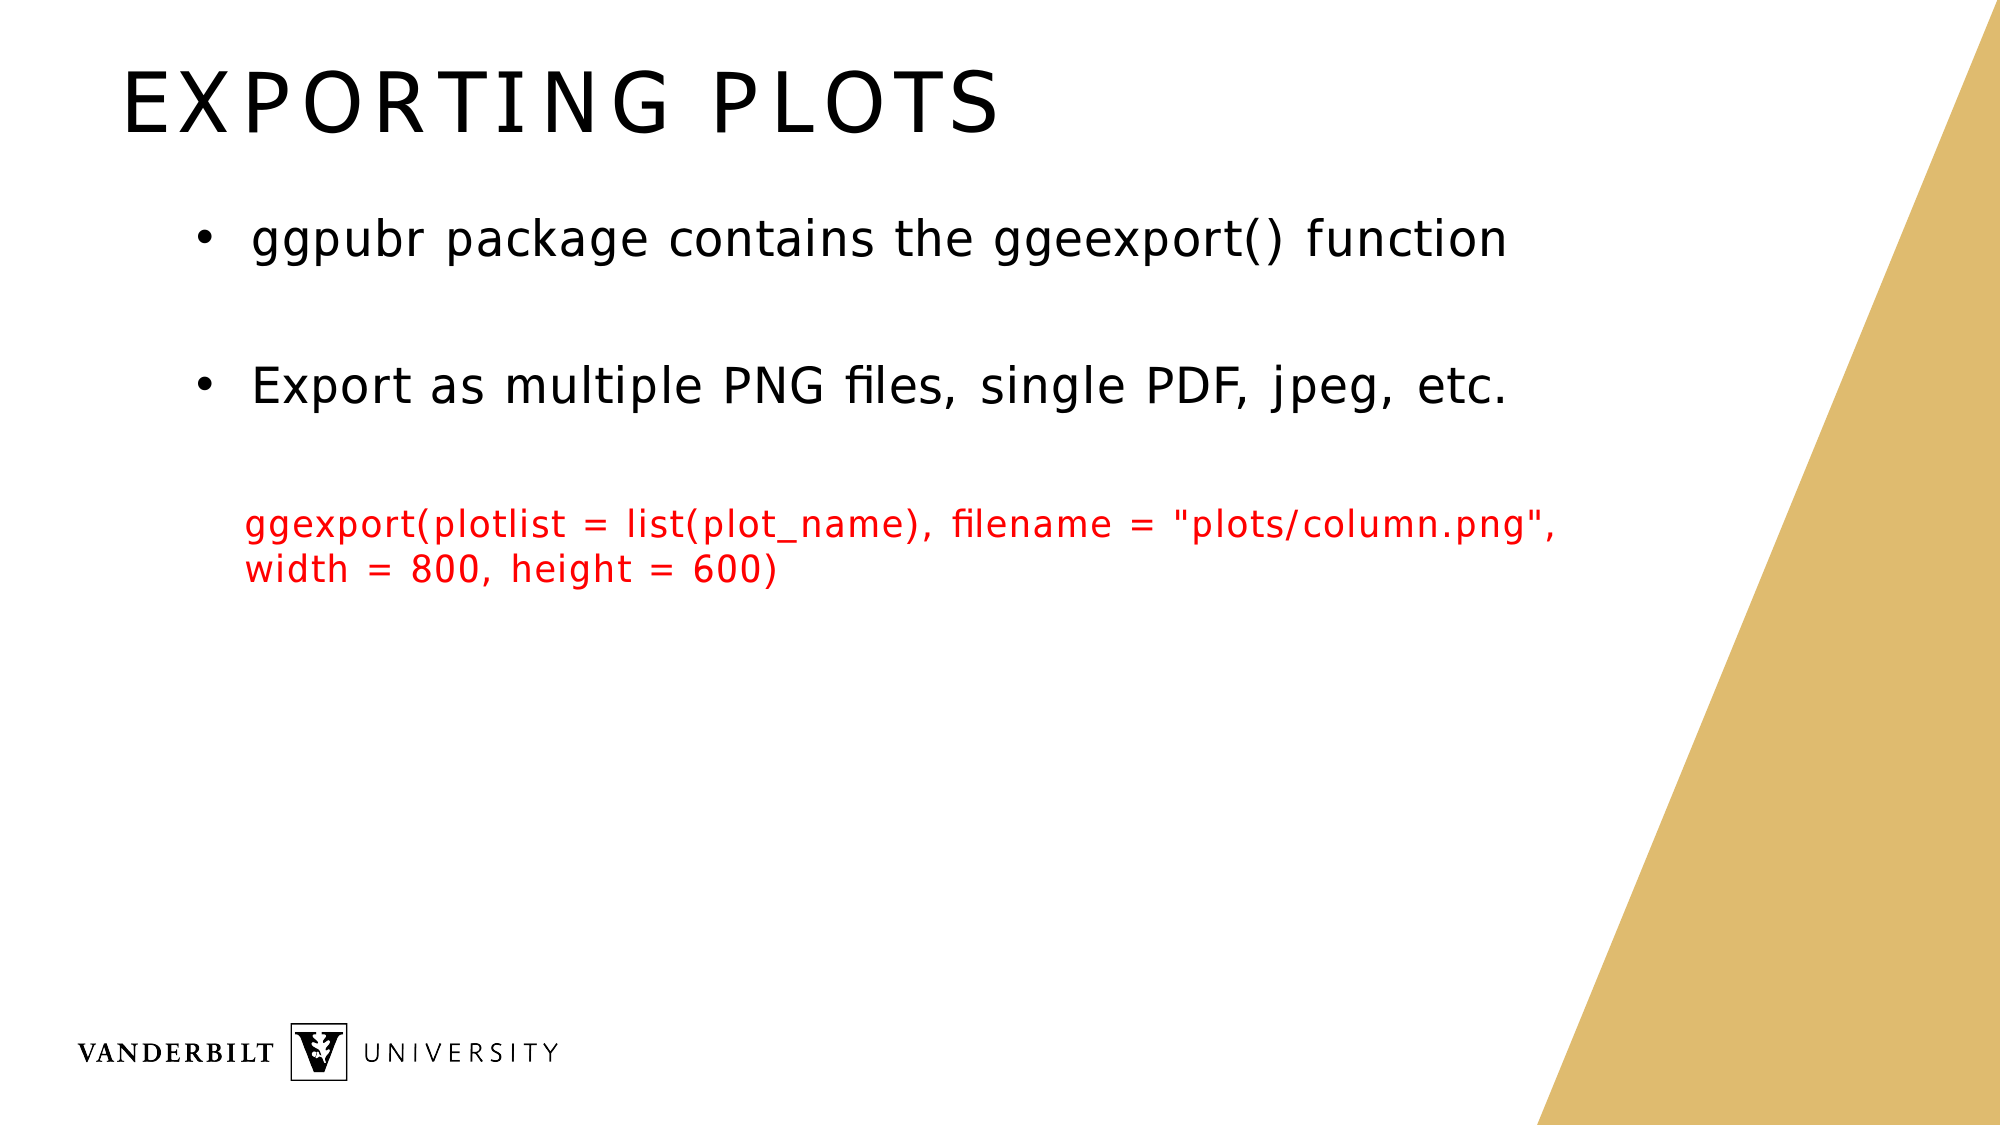

# Exporting plots
ggpubr package contains the ggeexport() function
Export as multiple PNG files, single PDF, jpeg, etc.
ggexport(plotlist = list(plot_name), filename = "plots/column.png", width = 800, height = 600)